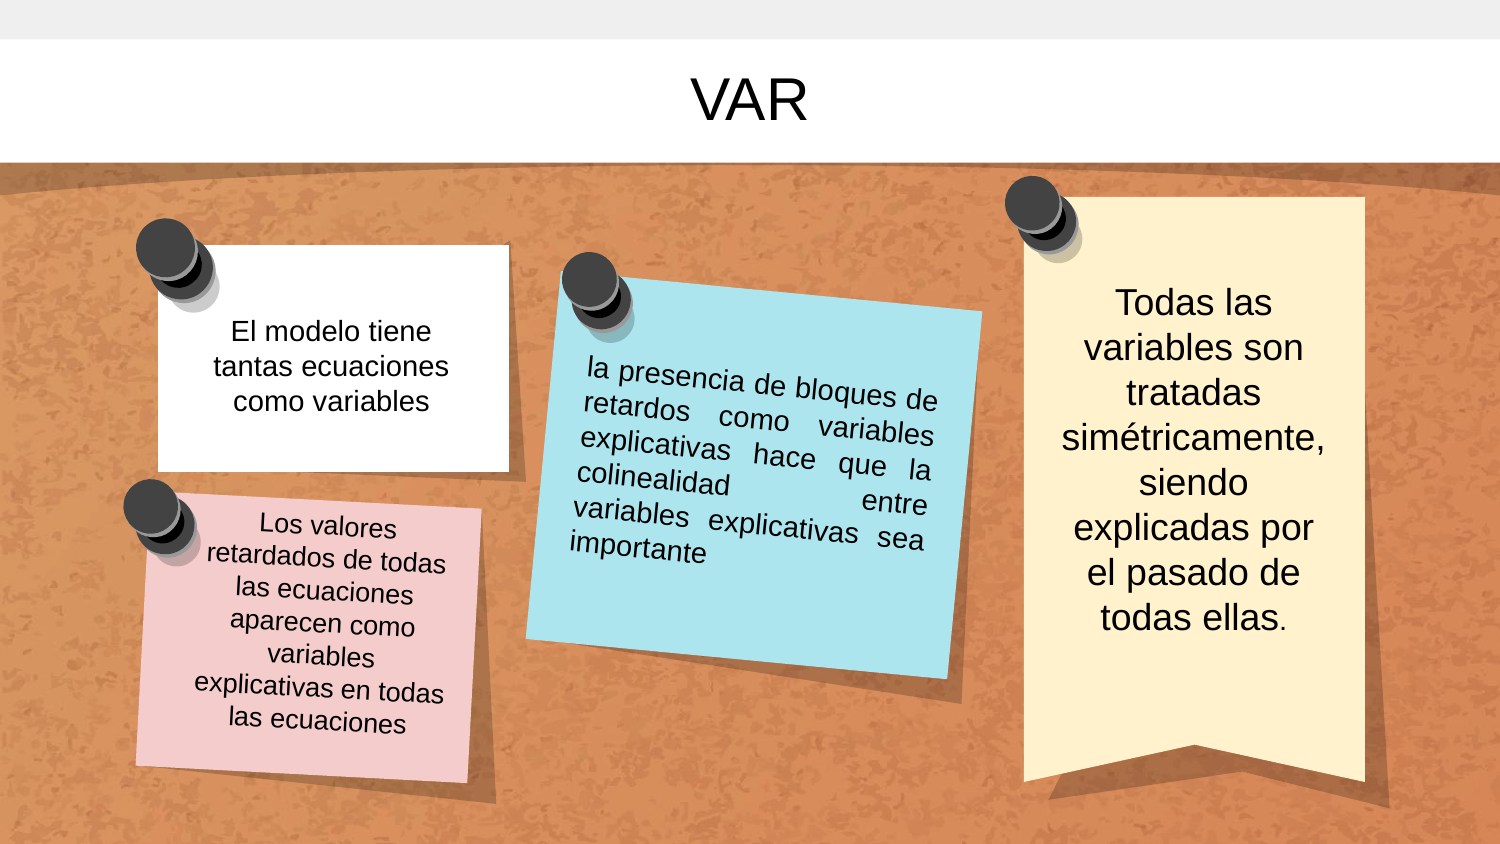

VAR

Todas las variables son tratadas simétricamente, siendo explicadas por el pasado de todas ellas.

El modelo tiene tantas ecuaciones como variables
la presencia de bloques de retardos como variables explicativas hace que la colinealidad entre variables explicativas sea importante

Los valores retardados de todas las ecuaciones aparecen como variables explicativas en todas las ecuaciones